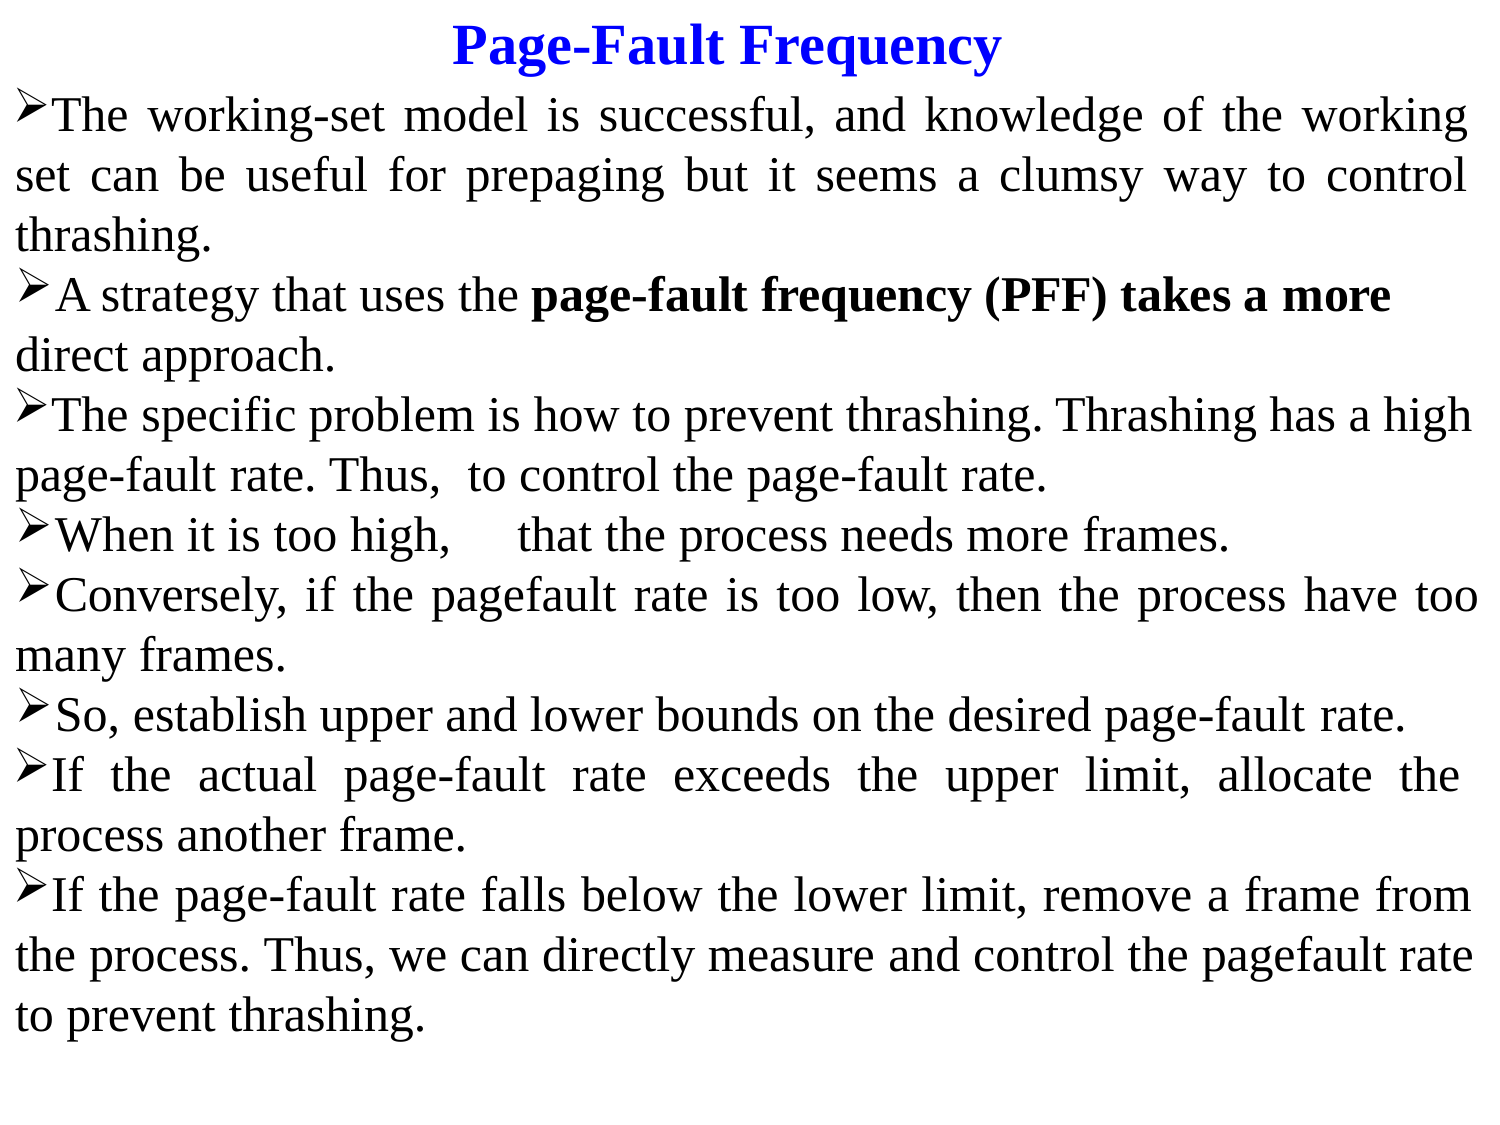

# Page-Fault Frequency
The working-set model is successful, and knowledge of the working  set can be useful for prepaging but it seems a clumsy way to control  thrashing.
A strategy that uses the page-fault frequency (PFF) takes a more
direct approach.
The specific problem is how to prevent thrashing. Thrashing has a high  page-fault rate. Thus,	to control the page-fault rate.
When it is too high,	that the process needs more frames.
Conversely, if the pagefault rate is too low, then the process have too
many frames.
So, establish upper and lower bounds on the desired page-fault rate.
If the actual page-fault rate exceeds the upper limit, allocate the  process another frame.
If the page-fault rate falls below the lower limit, remove a frame from  the process. Thus, we can directly measure and control the pagefault rate  to prevent thrashing.